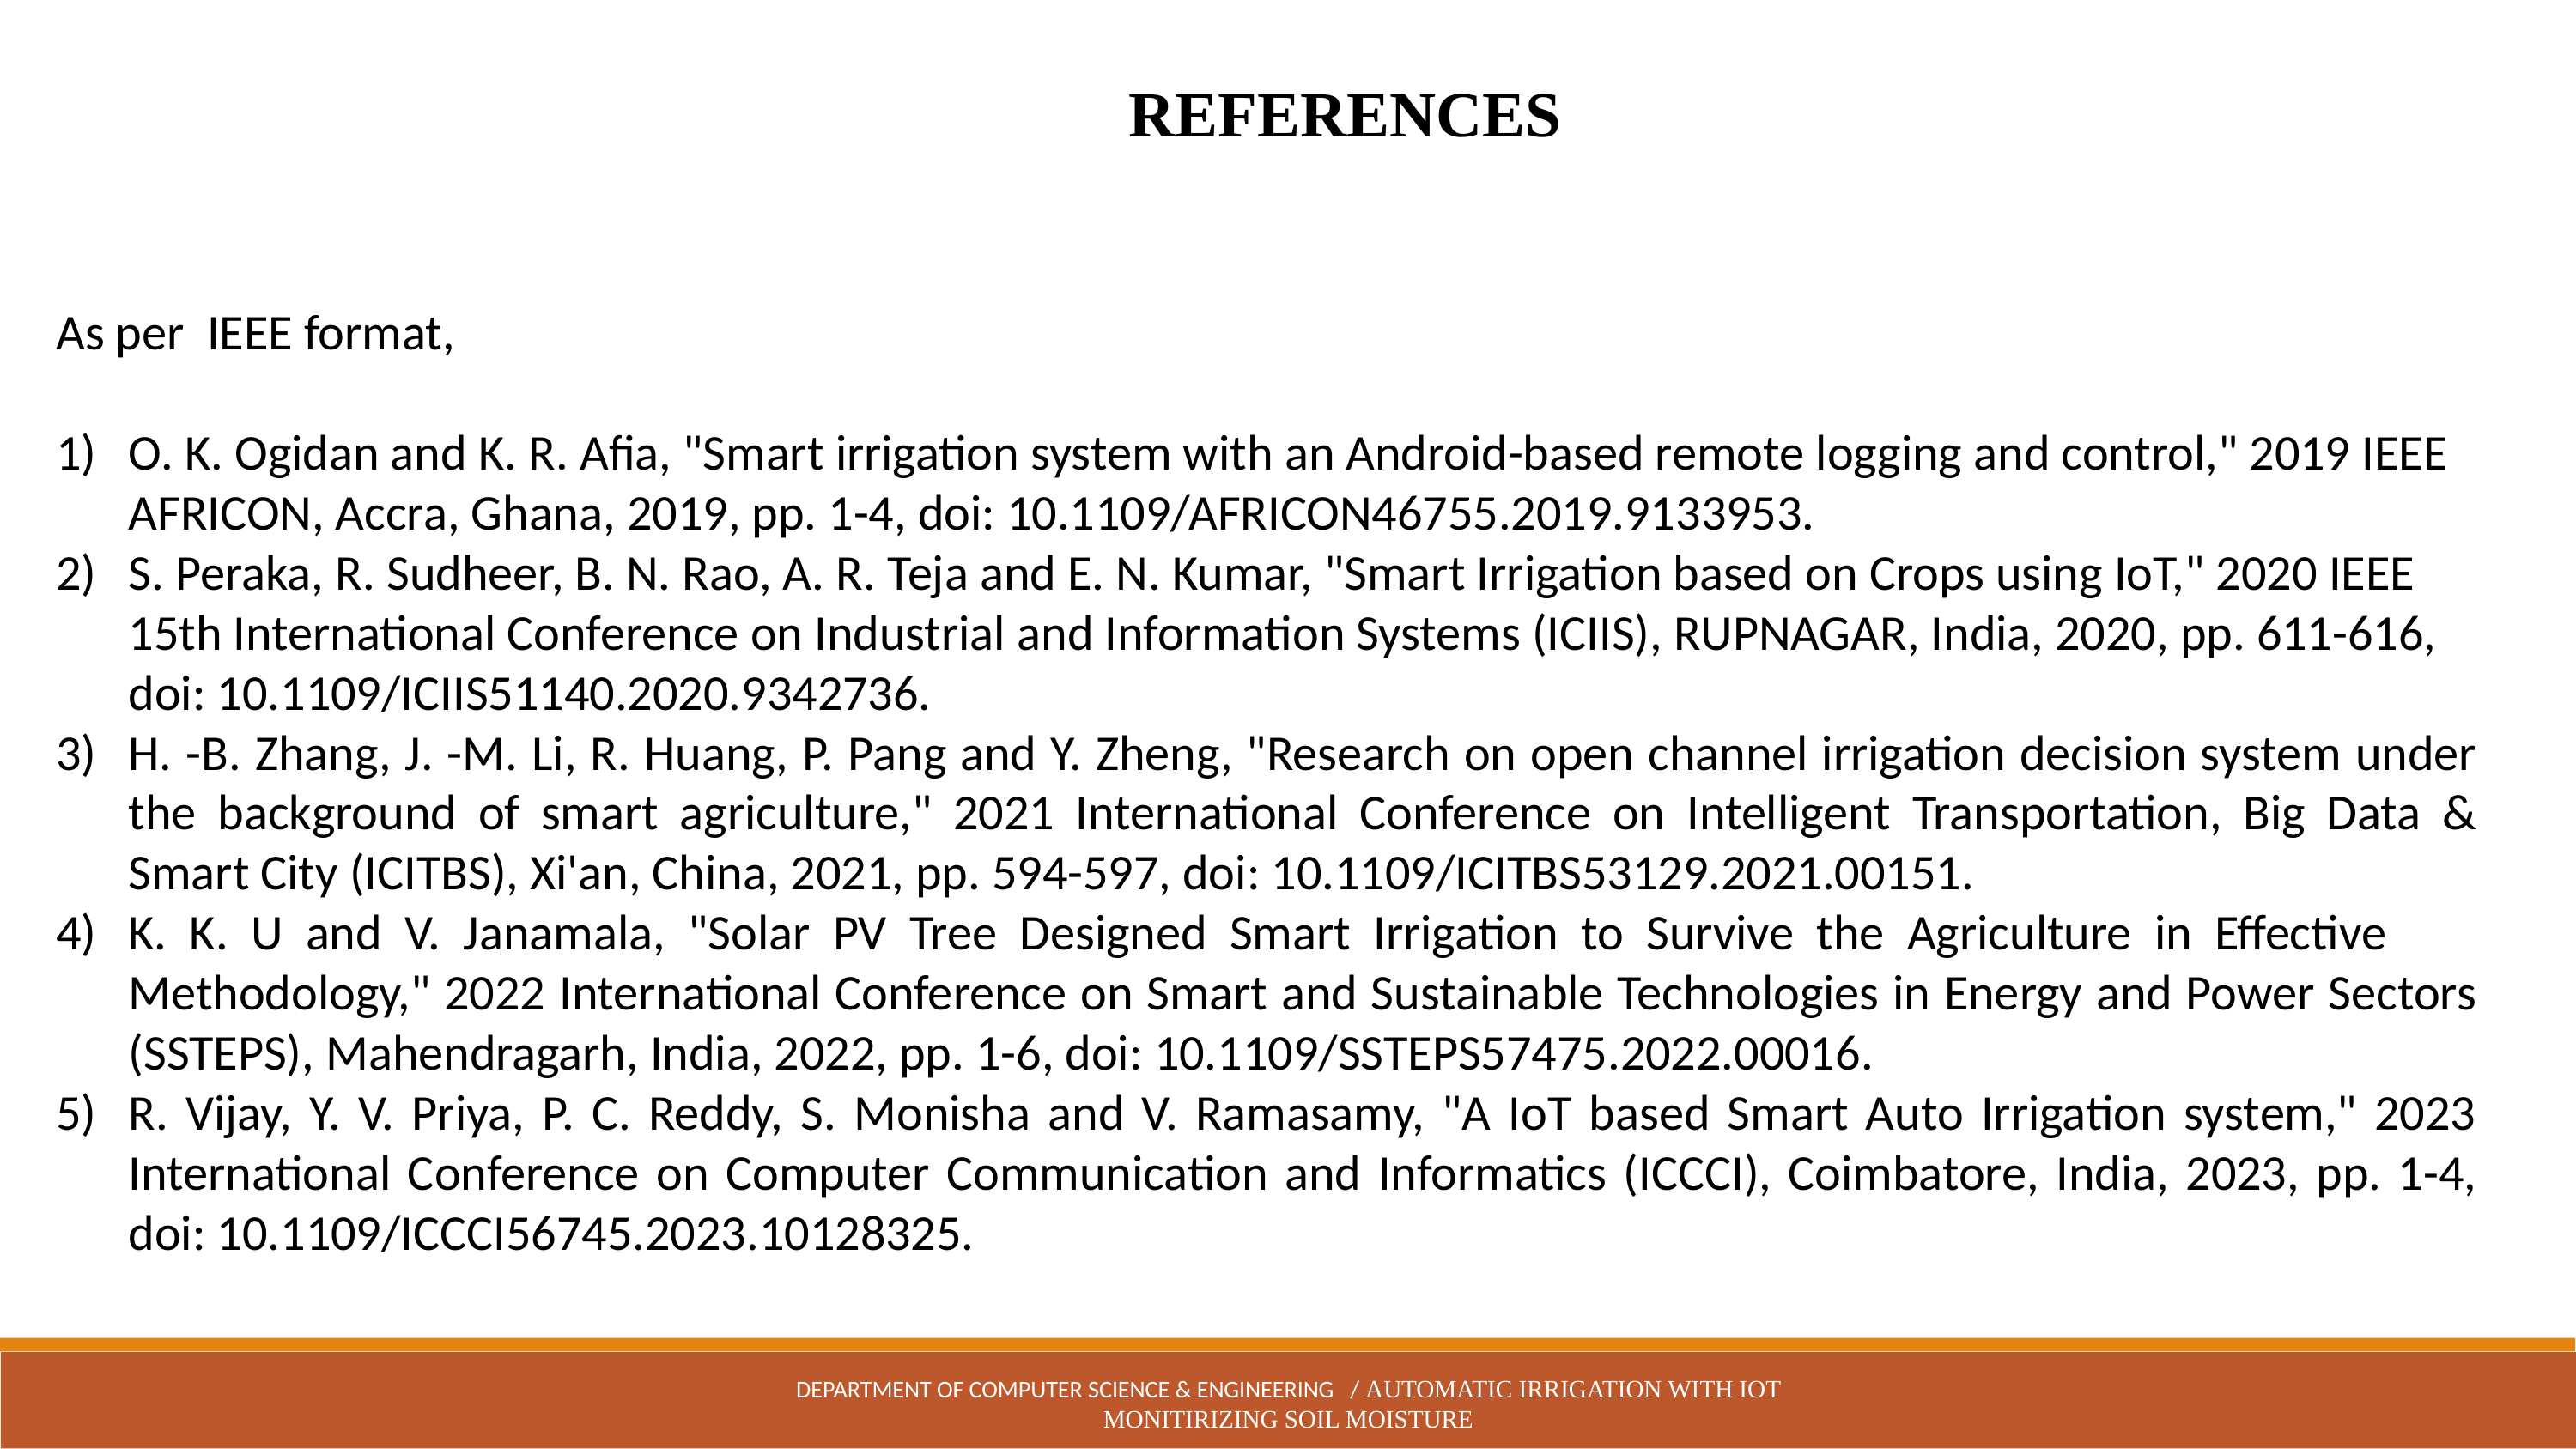

REFERENCES
As per  IEEE format,

O. K. Ogidan and K. R. Afia, "Smart irrigation system with an Android-based remote logging and control," 2019 IEEE AFRICON, Accra, Ghana, 2019, pp. 1-4, doi: 10.1109/AFRICON46755.2019.9133953.
S. Peraka, R. Sudheer, B. N. Rao, A. R. Teja and E. N. Kumar, "Smart Irrigation based on Crops using IoT," 2020 IEEE 15th International Conference on Industrial and Information Systems (ICIIS), RUPNAGAR, India, 2020, pp. 611-616, doi: 10.1109/ICIIS51140.2020.9342736.
H. -B. Zhang, J. -M. Li, R. Huang, P. Pang and Y. Zheng, "Research on open channel irrigation decision system under the background of smart agriculture," 2021 International Conference on Intelligent Transportation, Big Data & Smart City (ICITBS), Xi'an, China, 2021, pp. 594-597, doi: 10.1109/ICITBS53129.2021.00151.
K. K. U and V. Janamala, "Solar PV Tree Designed Smart Irrigation to Survive the Agriculture in Effective     Methodology," 2022 International Conference on Smart and Sustainable Technologies in Energy and Power Sectors (SSTEPS), Mahendragarh, India, 2022, pp. 1-6, doi: 10.1109/SSTEPS57475.2022.00016.
R. Vijay, Y. V. Priya, P. C. Reddy, S. Monisha and V. Ramasamy, "A IoT based Smart Auto Irrigation system," 2023 International Conference on Computer Communication and Informatics (ICCCI), Coimbatore, India, 2023, pp. 1-4, doi: 10.1109/ICCCI56745.2023.10128325.

DEPARTMENT OF COMPUTER SCIENCE & ENGINEERING   / AUTOMATIC IRRIGATION WITH IOT MONITIRIZING SOIL MOISTURE
33